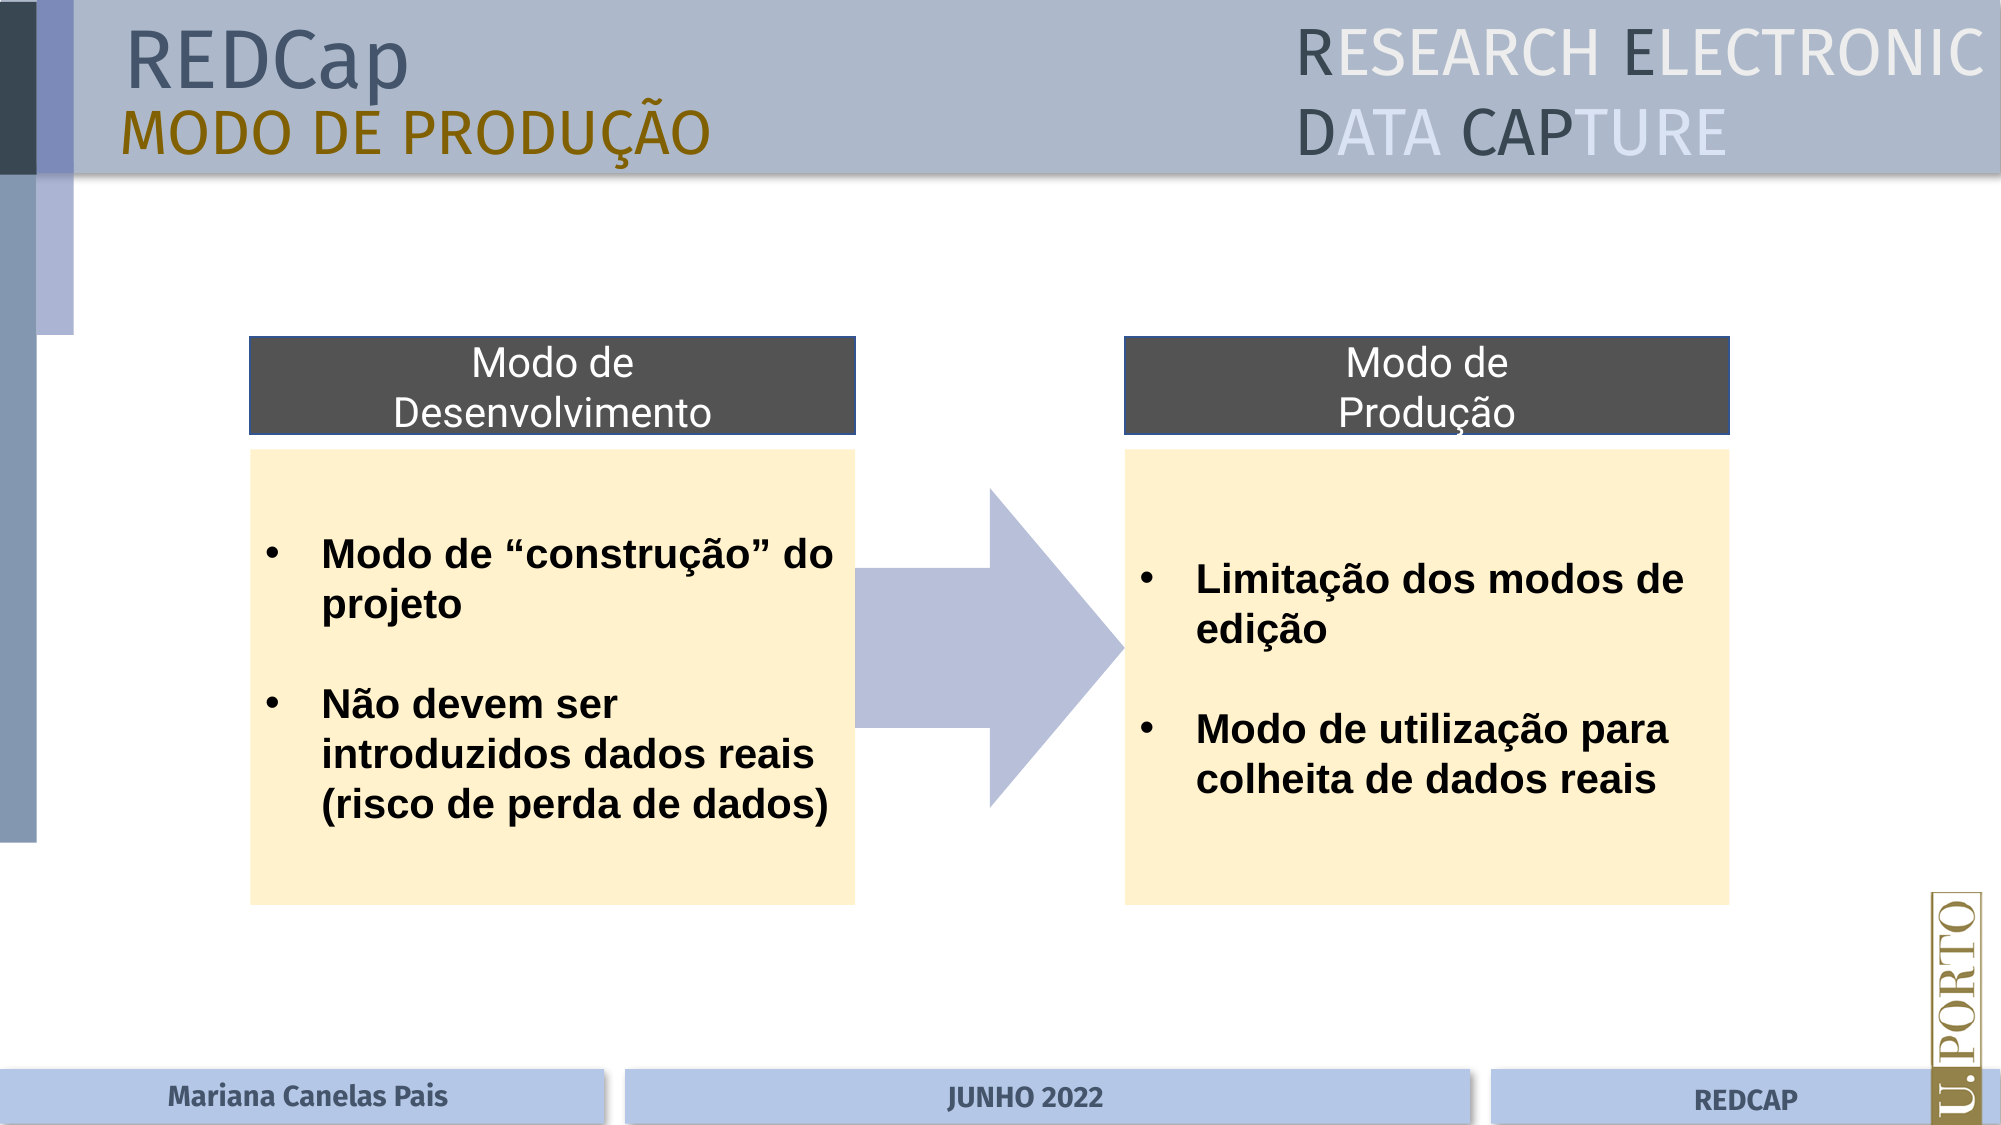

REDCap
MODO DE PRODUÇÃO
Modo de
Desenvolvimento
Modo de
Produção
Modo de “construção” do projeto

Não devem ser introduzidos dados reais (risco de perda de dados)
Limitação dos modos de edição

Modo de utilização para colheita de dados reais